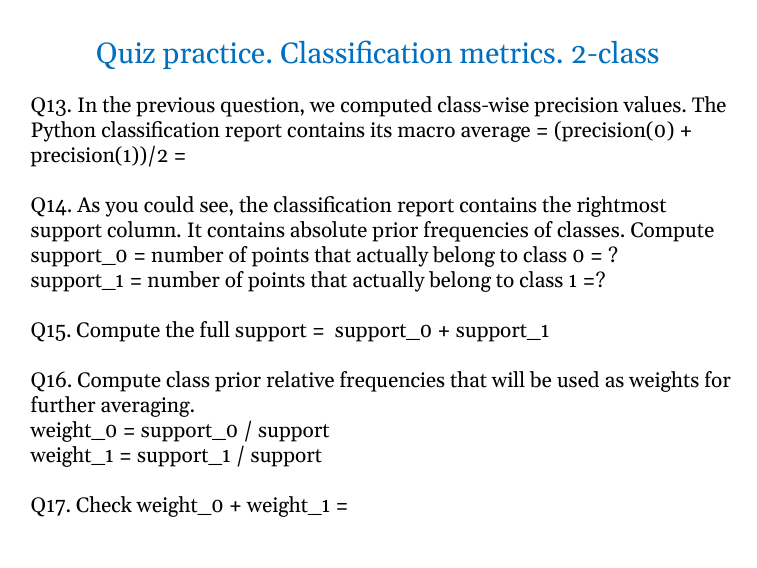

# Quiz practice. Classification metrics. 2-class
Q13. In the previous question, we computed class-wise precision values. The Python classification report contains its macro average = (precision(0) + precision(1))/2 =

Q14. As you could see, the classification report contains the rightmost support column. It contains absolute prior frequencies of classes. Compute
support_0 = number of points that actually belong to class 0 = ?
support_1 = number of points that actually belong to class 1 =?

Q15. Compute the full support =  support_0 + support_1

Q16. Compute class prior relative frequencies that will be used as weights for further averaging.
weight_0 = support_0 / support
weight_1 = support_1 / support

Q17. Check weight_0 + weight_1 =